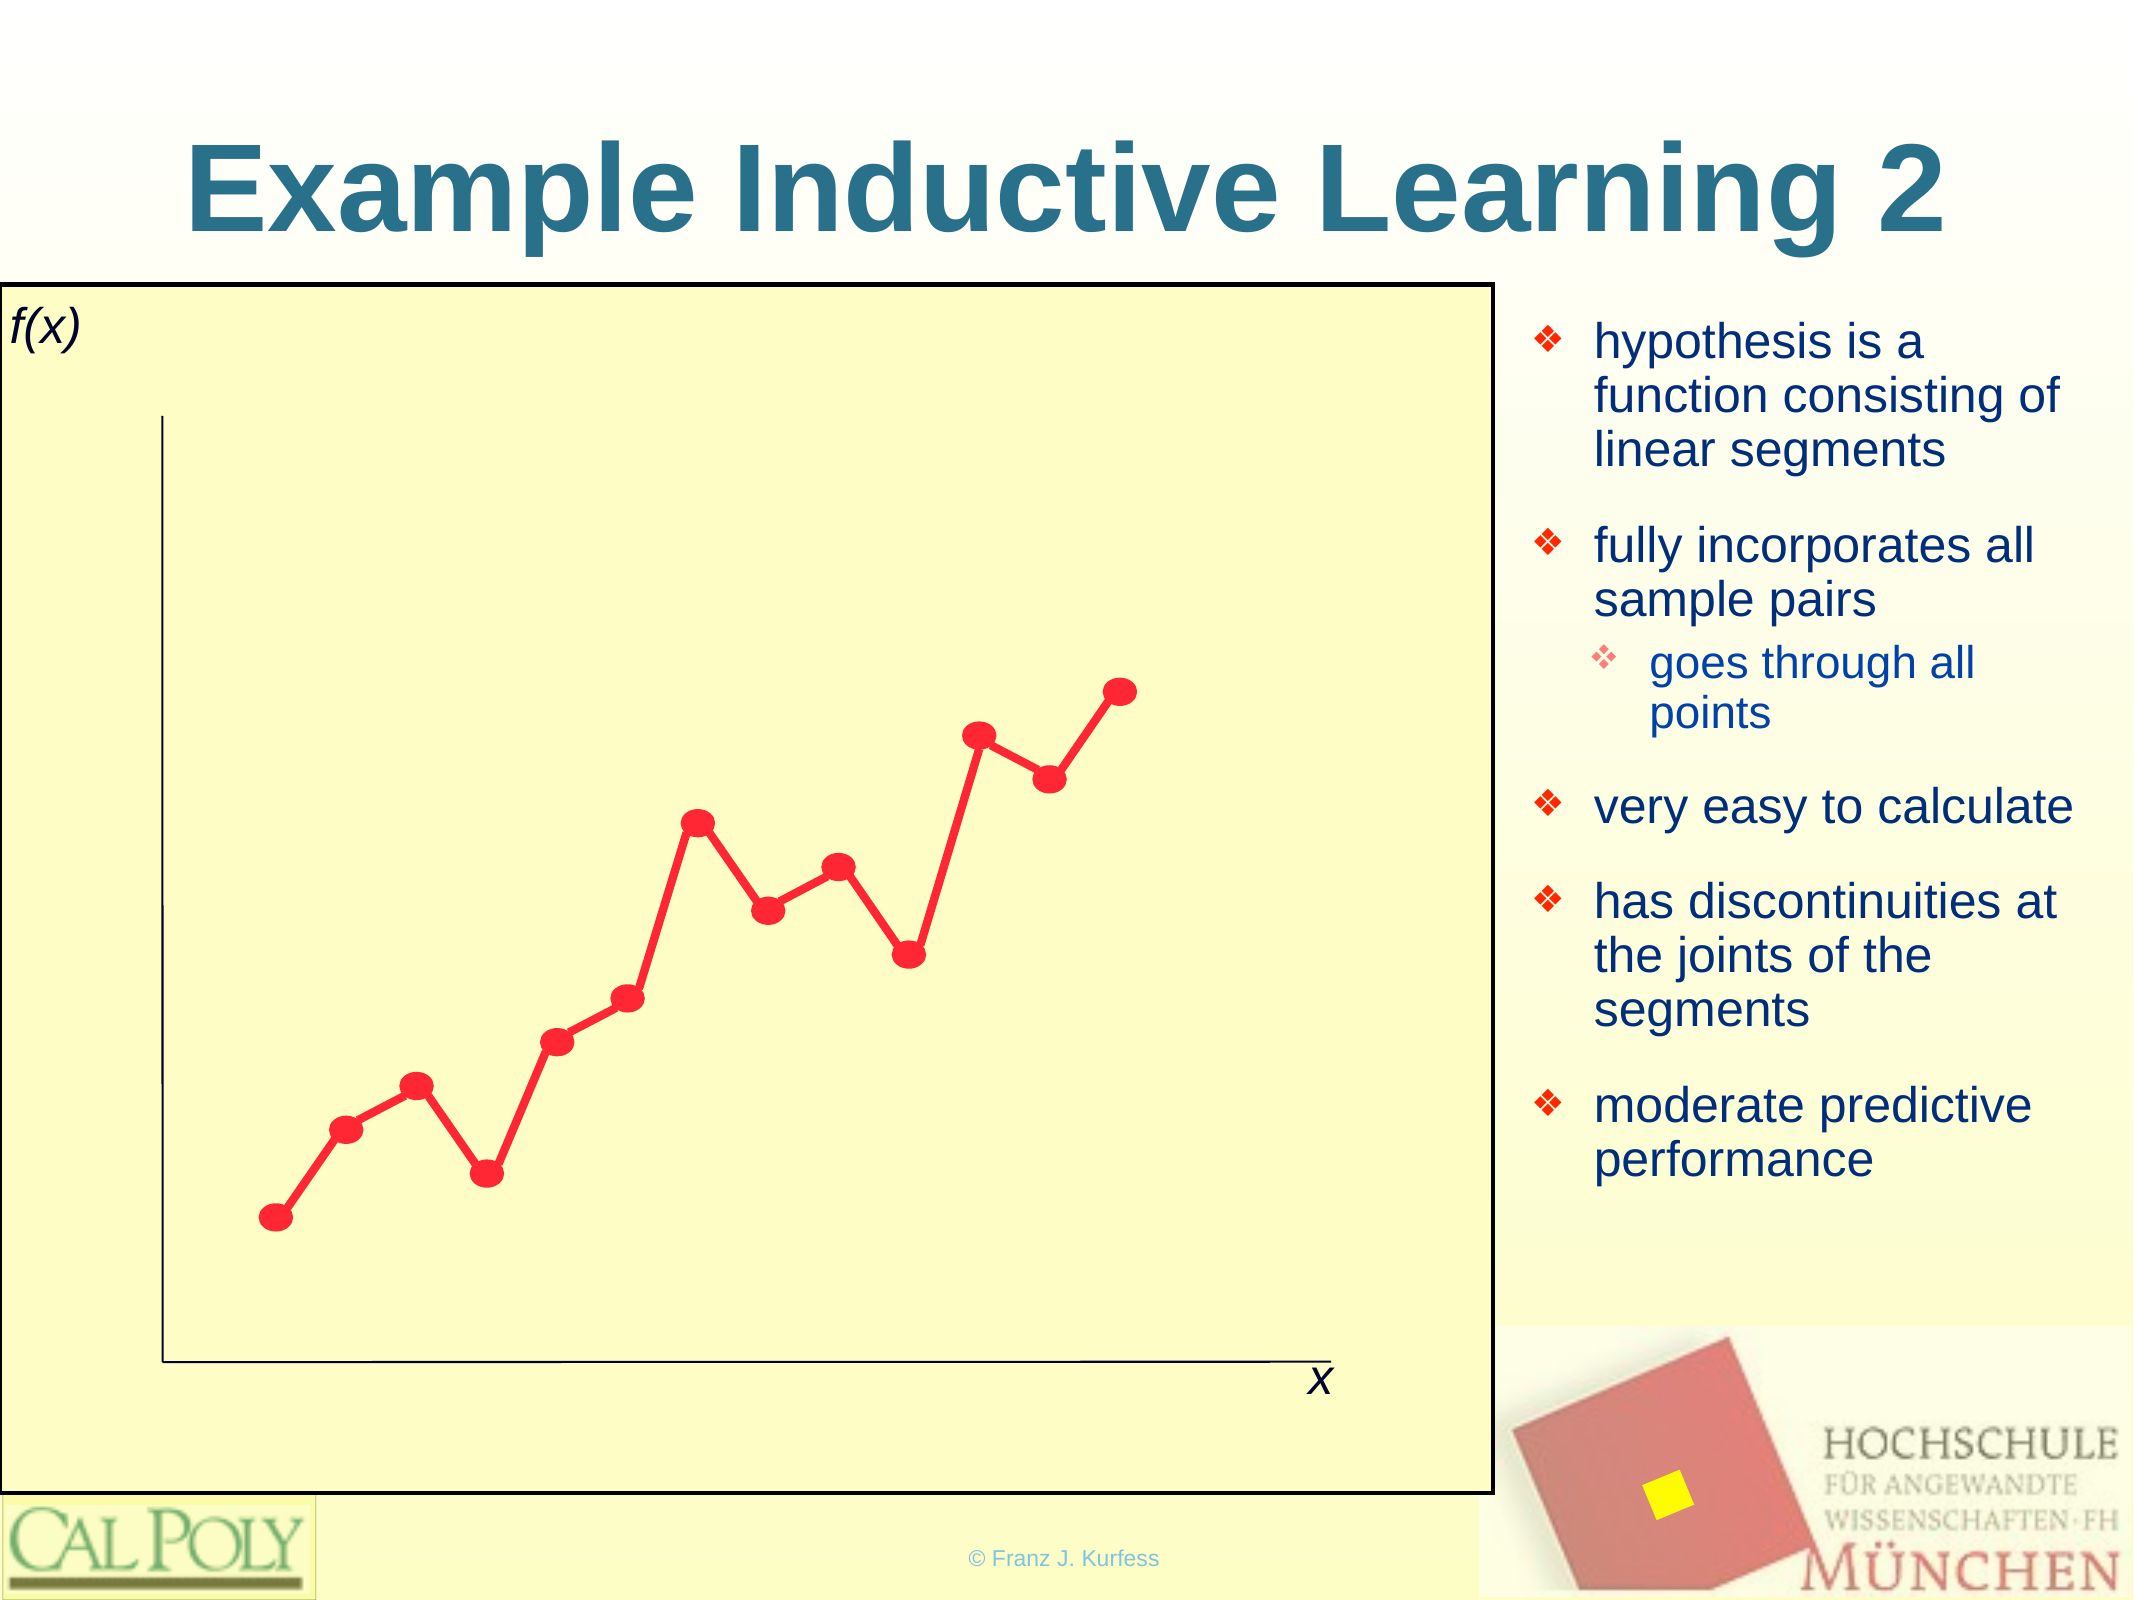

# Example Inductive Learning 2

f(x)
x

hypothesis is a function consisting of linear segments
fully incorporates all sample pairs
goes through all points
very easy to calculate
has discontinuities at the joints of the segments
moderate predictive performance

30